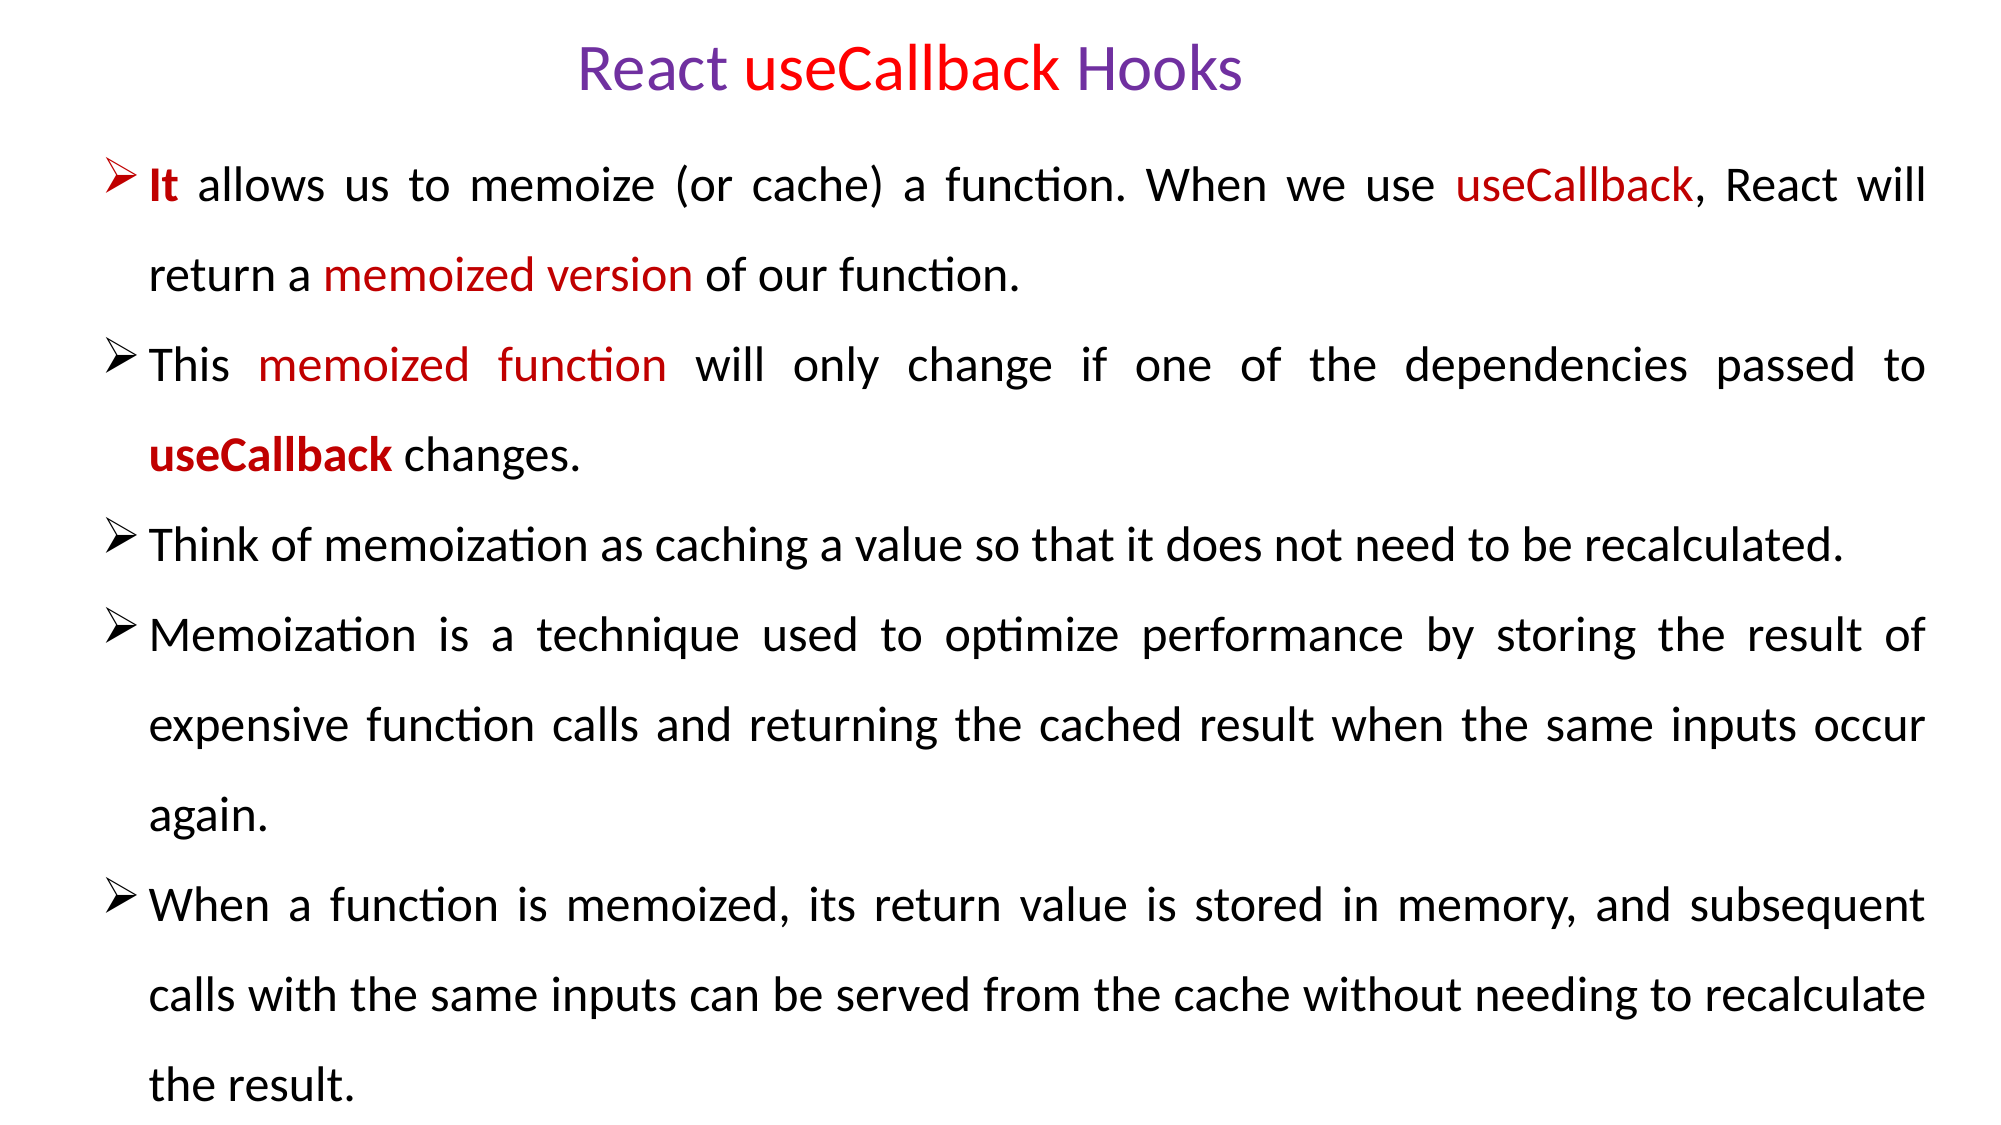

# React useCallback Hooks
It allows us to memoize (or cache) a function. When we use useCallback, React will return a memoized version of our function.
This memoized function will only change if one of the dependencies passed to useCallback changes.
Think of memoization as caching a value so that it does not need to be recalculated.
Memoization is a technique used to optimize performance by storing the result of expensive function calls and returning the cached result when the same inputs occur again.
When a function is memoized, its return value is stored in memory, and subsequent calls with the same inputs can be served from the cache without needing to recalculate the result.